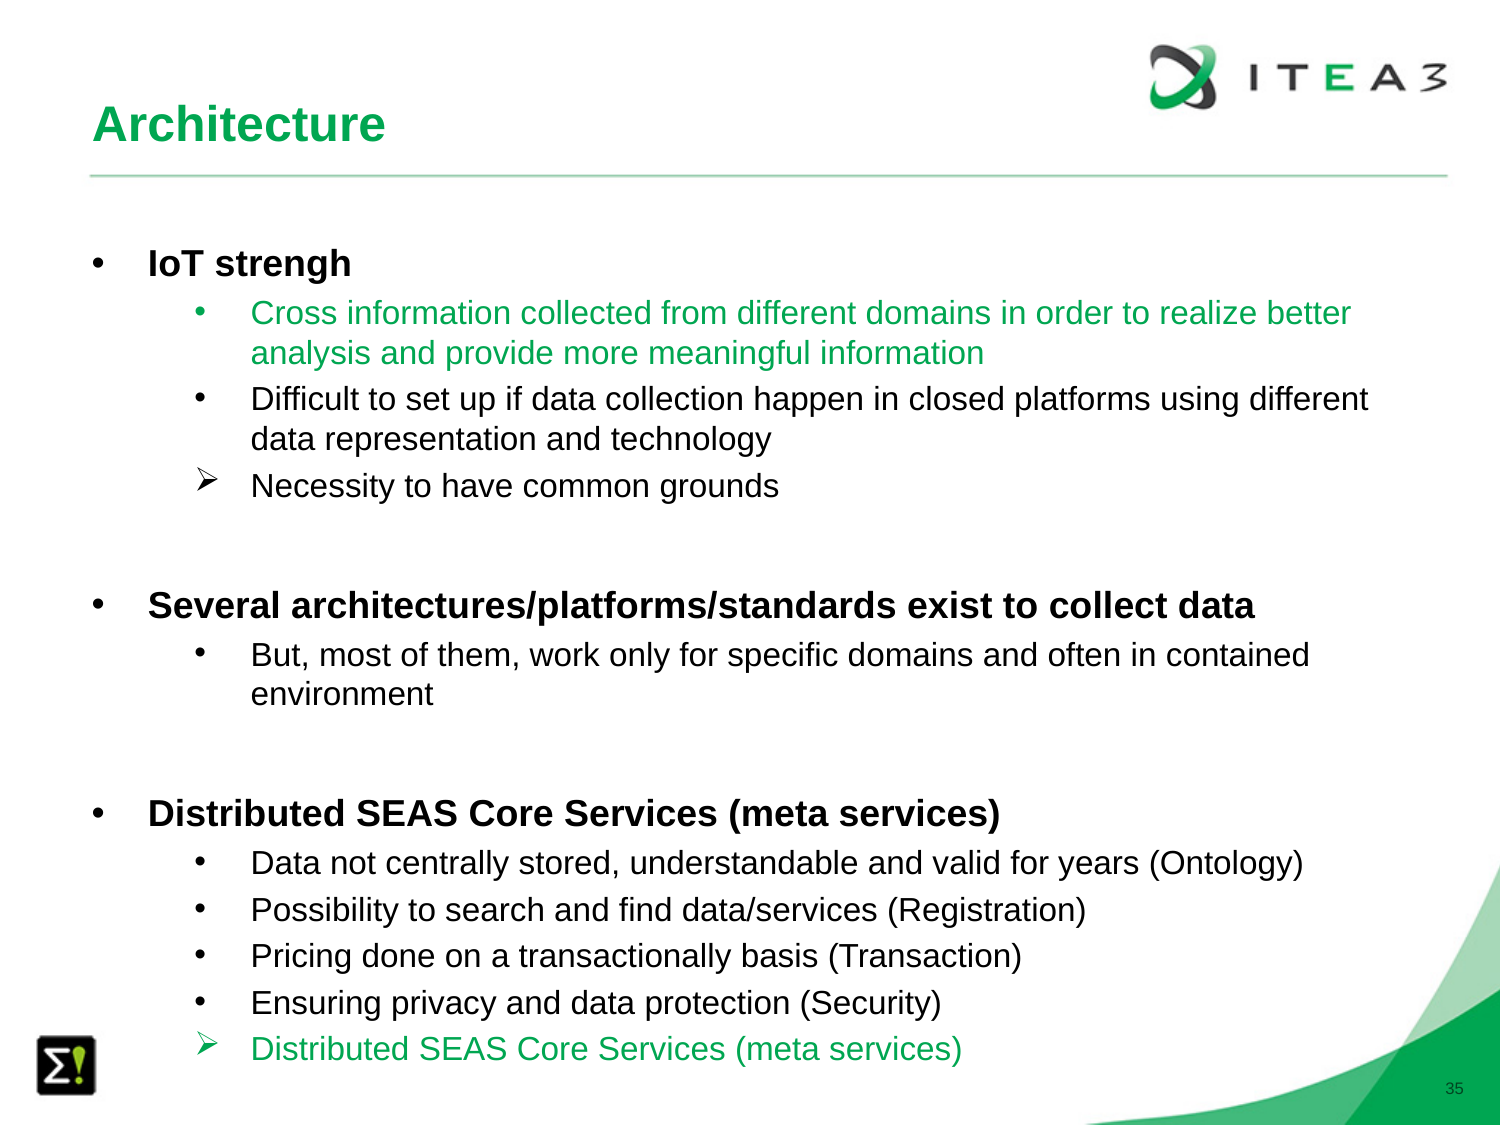

# Architecture

IoT strengh
Cross information collected from different domains in order to realize better analysis and provide more meaningful information
Difficult to set up if data collection happen in closed platforms using different data representation and technology
Necessity to have common grounds

Several architectures/platforms/standards exist to collect data
But, most of them, work only for specific domains and often in contained environment

Distributed SEAS Core Services (meta services)
Data not centrally stored, understandable and valid for years (Ontology)
Possibility to search and find data/services (Registration)
Pricing done on a transactionally basis (Transaction)
Ensuring privacy and data protection (Security)
Distributed SEAS Core Services (meta services)